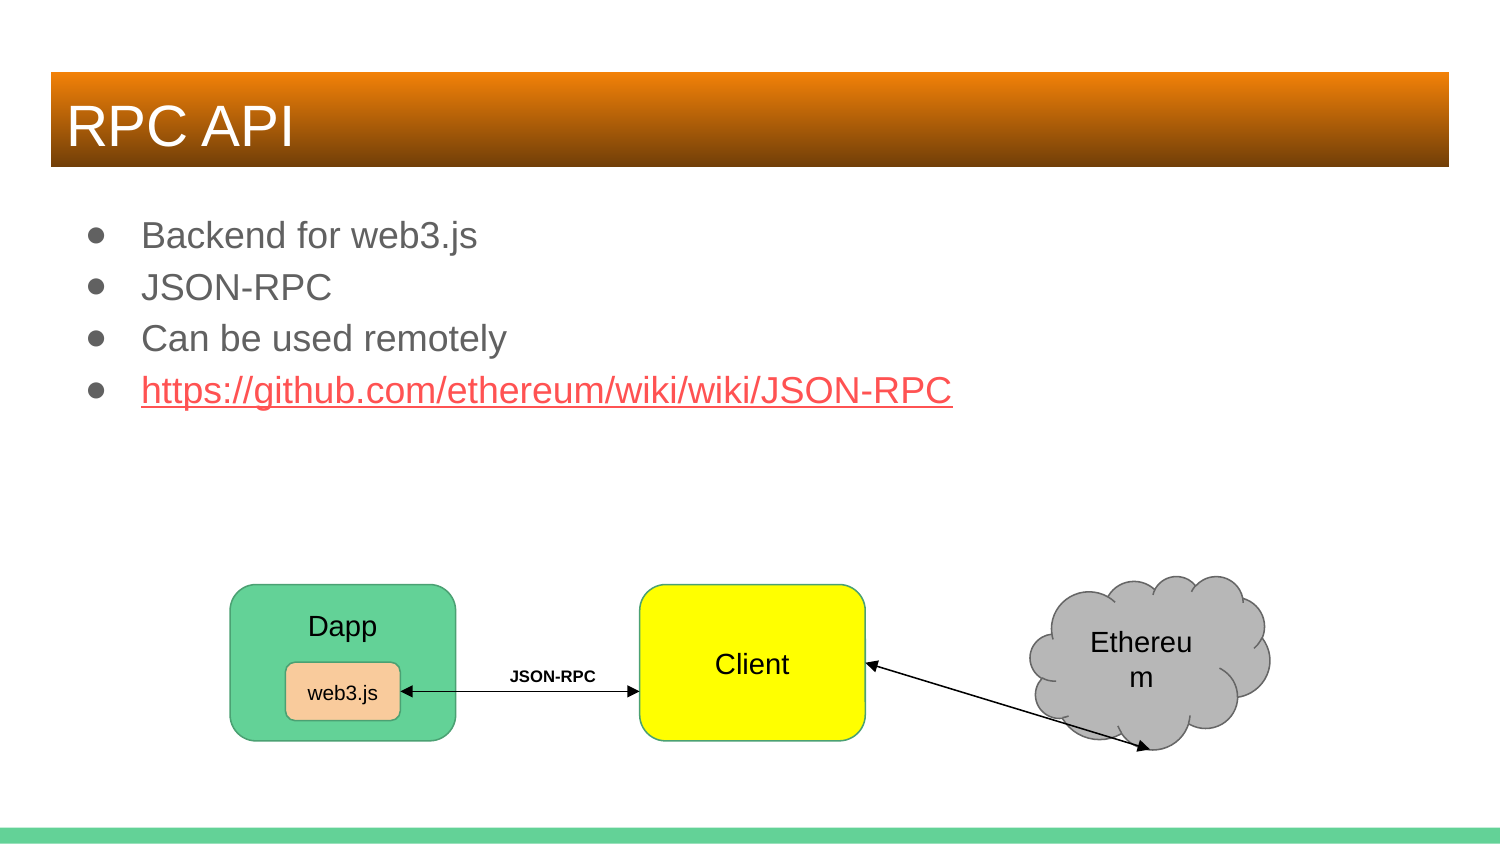

# RPC API
Backend for web3.js
JSON-RPC
Can be used remotely
https://github.com/ethereum/wiki/wiki/JSON-RPC
Ethereum
Dapp
Client
JSON-RPC
web3.js